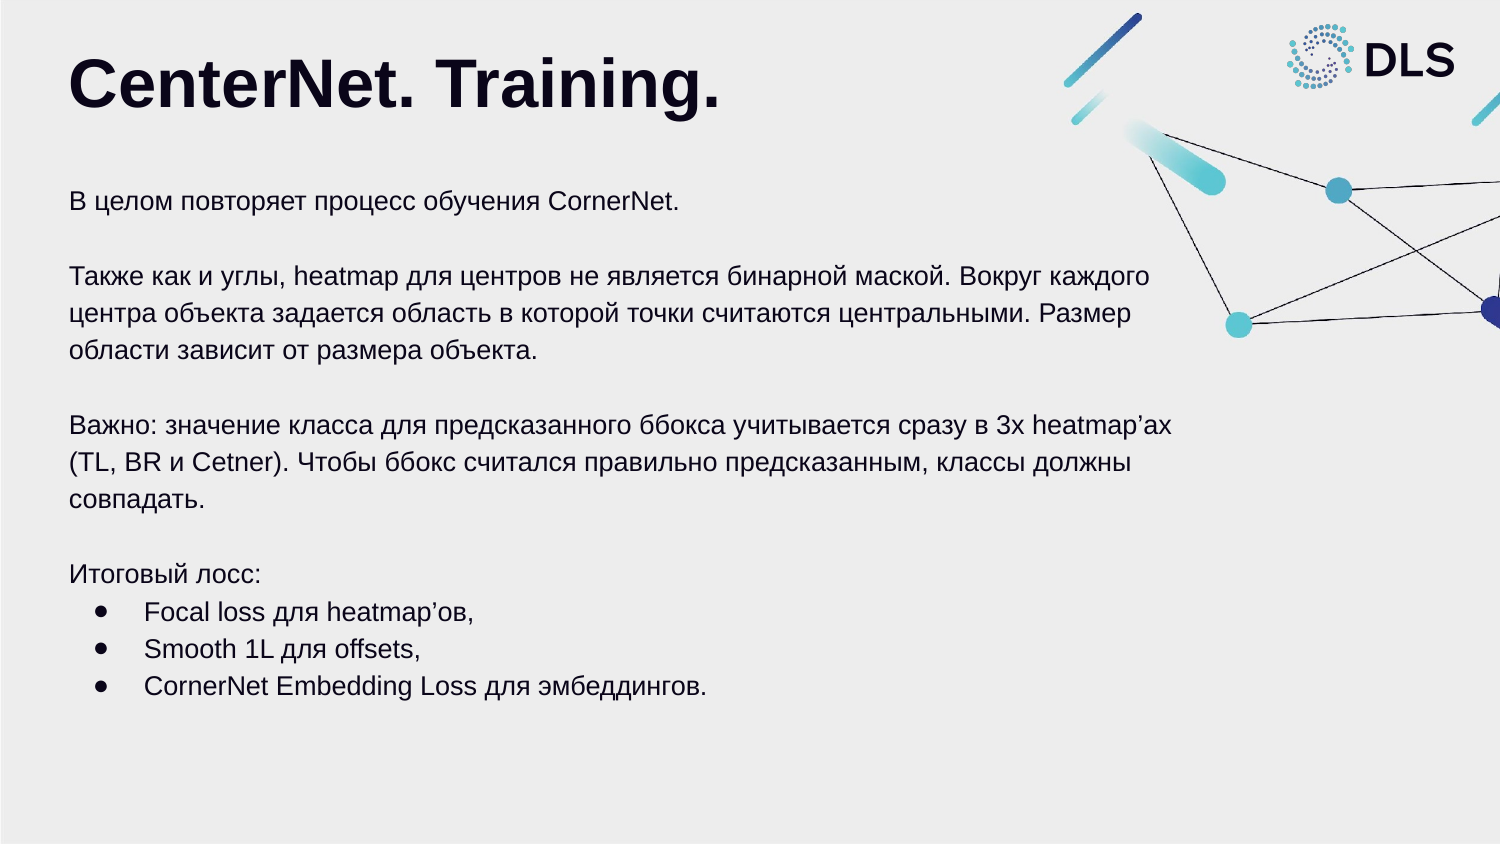

# CenterNet. Training.
В целом повторяет процесс обучения CornerNet.

Также как и углы, heatmap для центров не является бинарной маской. Вокруг каждого центра объекта задается область в которой точки считаются центральными. Размер области зависит от размера объекта.

Важно: значение класса для предсказанного ббокса учитывается сразу в 3х heatmap’ах (TL, BR и Cetner). Чтобы ббокс считался правильно предсказанным, классы должны совпадать.

Итоговый лосс:
Focal loss для heatmap’ов,
Smooth 1L для offsets,
CornerNet Embedding Loss для эмбеддингов.